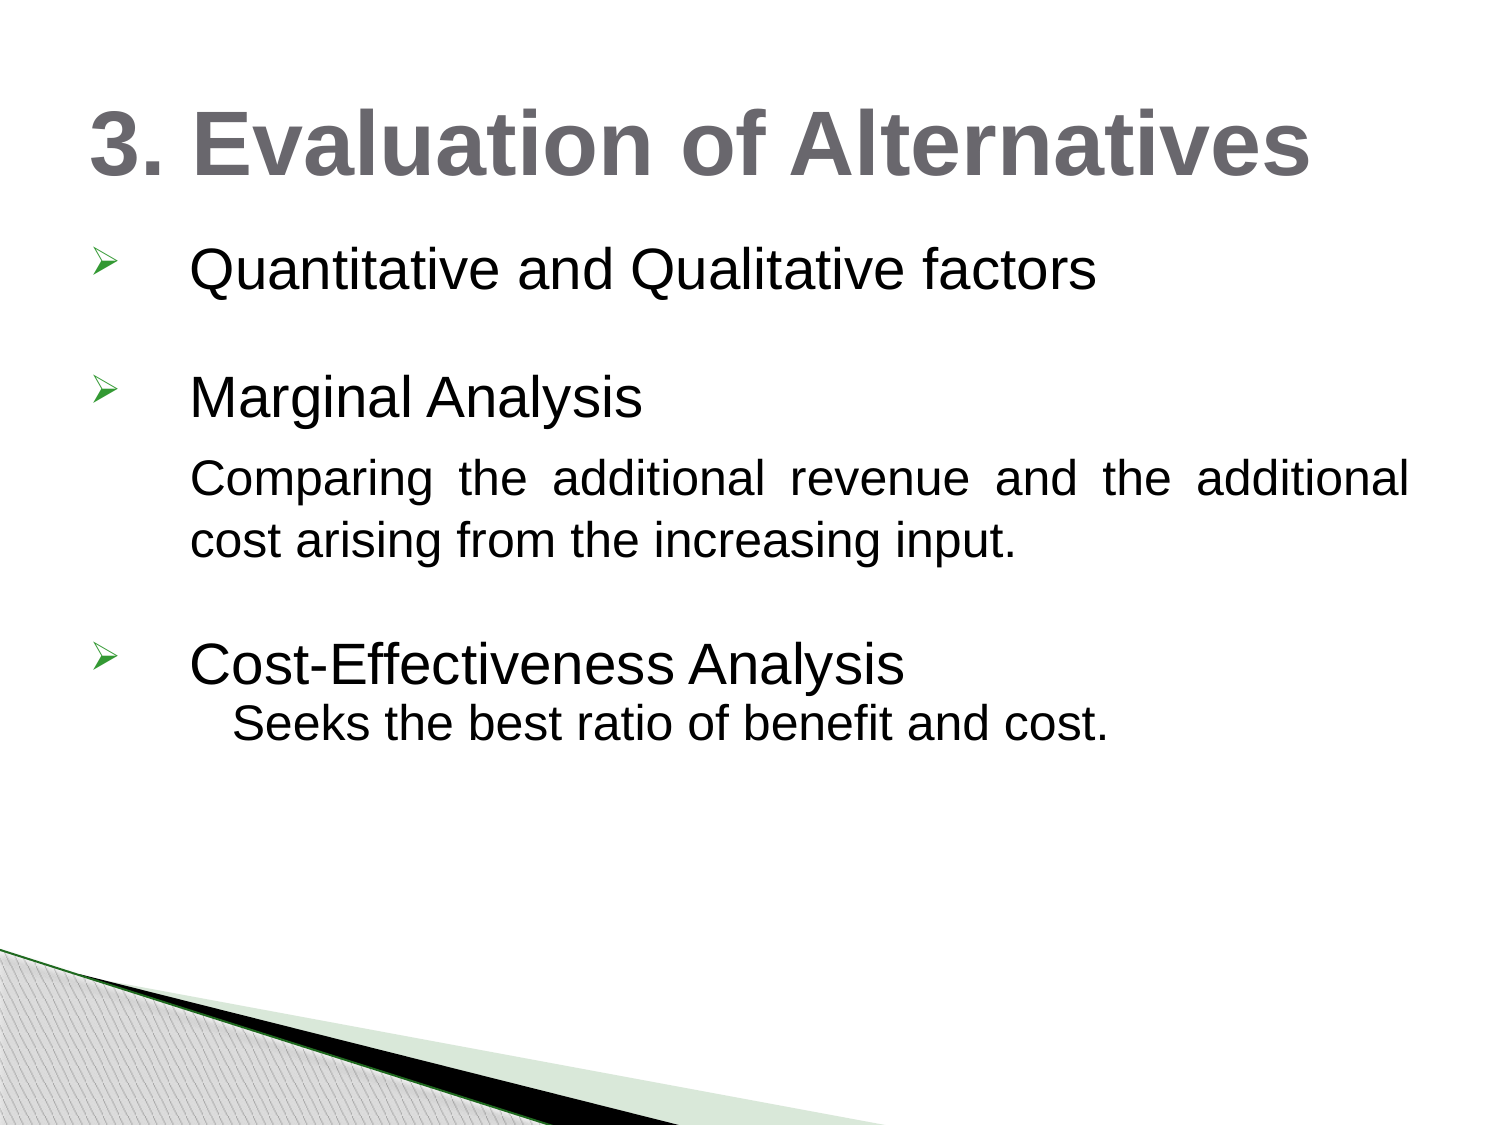

# 3. Evaluation of Alternatives
Quantitative and Qualitative factors

Marginal Analysis
	Comparing the additional revenue and the additional cost arising from the increasing input.

Cost-Effectiveness Analysis
	Seeks the best ratio of benefit and cost.